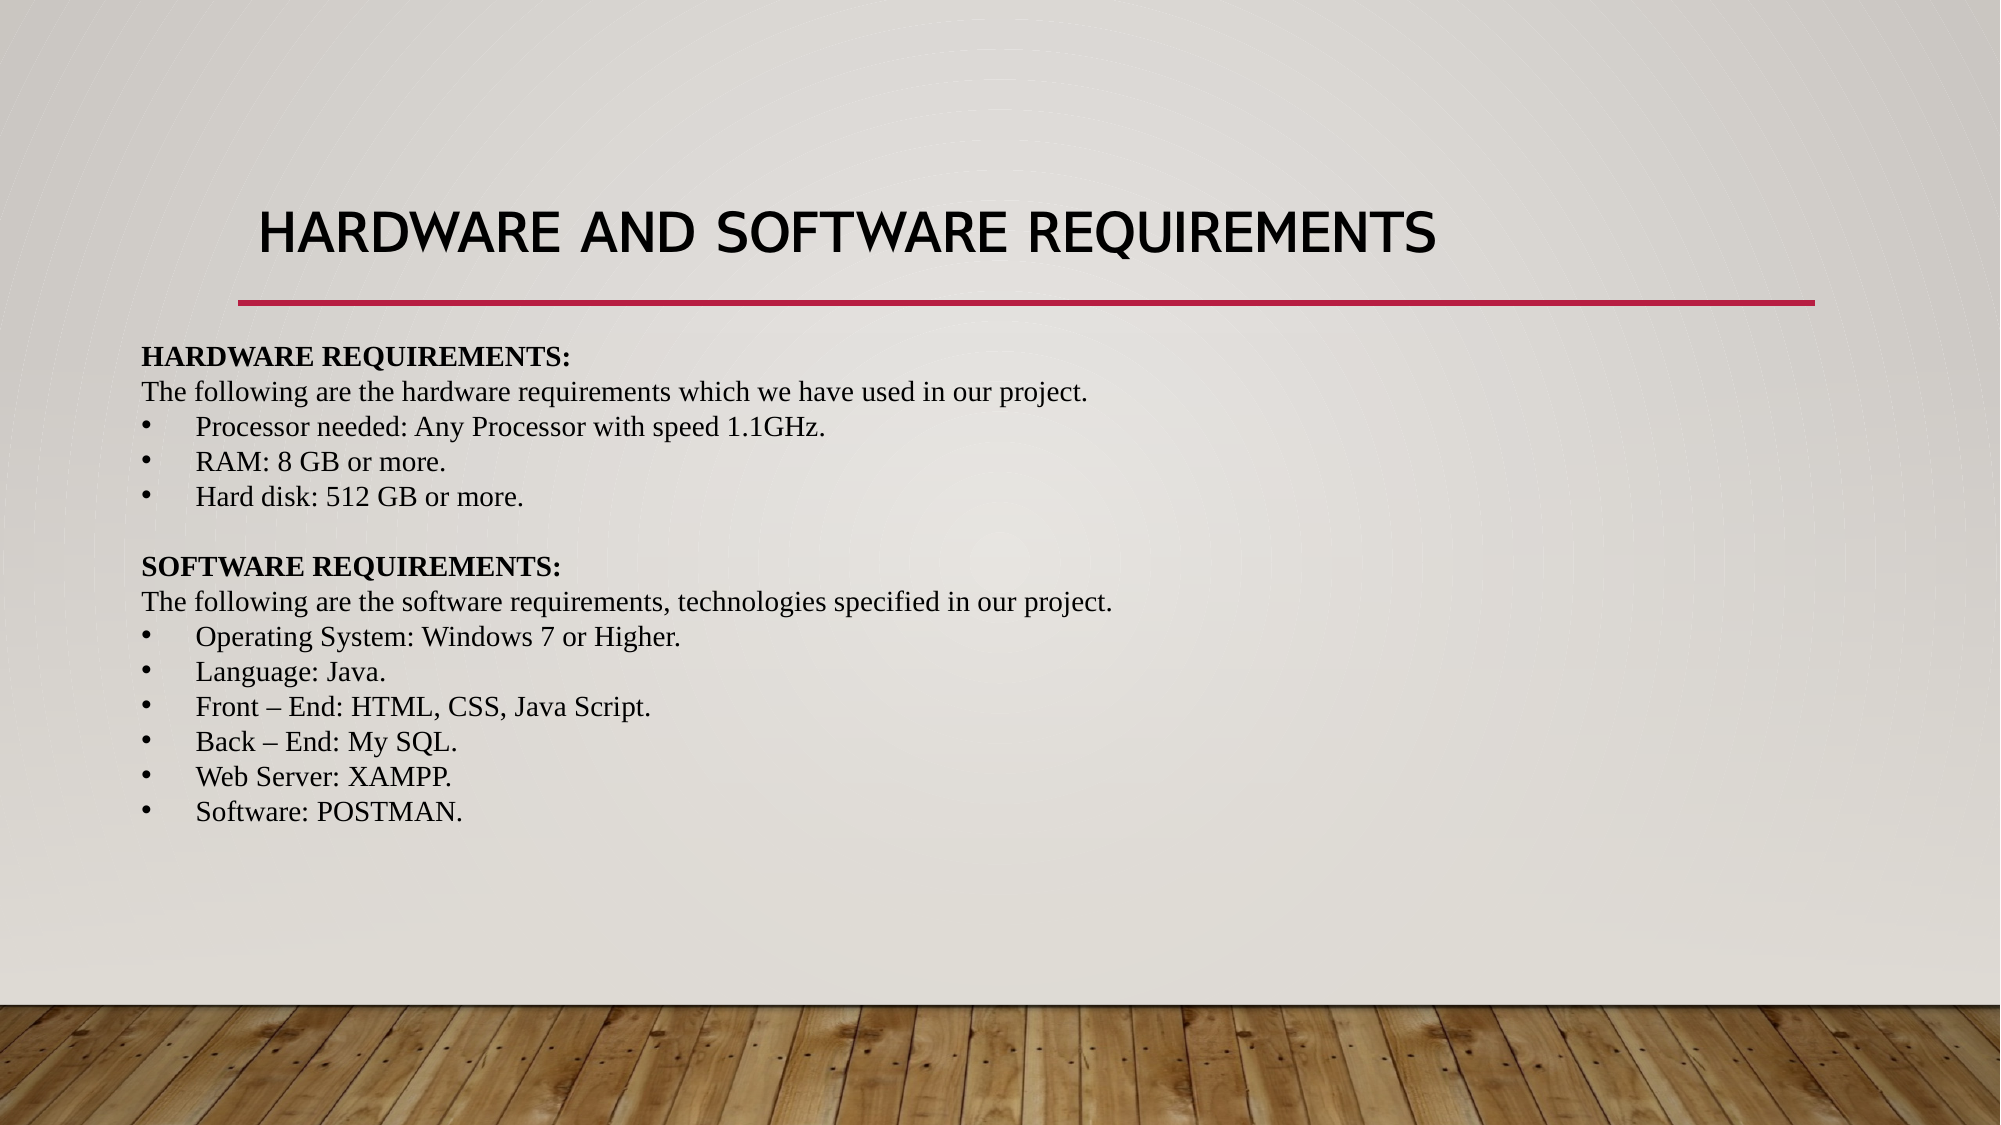

# Hardware and Software requirements
HARDWARE REQUIREMENTS:
The following are the hardware requirements which we have used in our project.
 Processor needed: Any Processor with speed 1.1GHz.
 RAM: 8 GB or more.
 Hard disk: 512 GB or more.

SOFTWARE REQUIREMENTS:
The following are the software requirements, technologies specified in our project.
 Operating System: Windows 7 or Higher.
 Language: Java.
 Front – End: HTML, CSS, Java Script.
 Back – End: My SQL.
 Web Server: XAMPP.
 Software: POSTMAN.